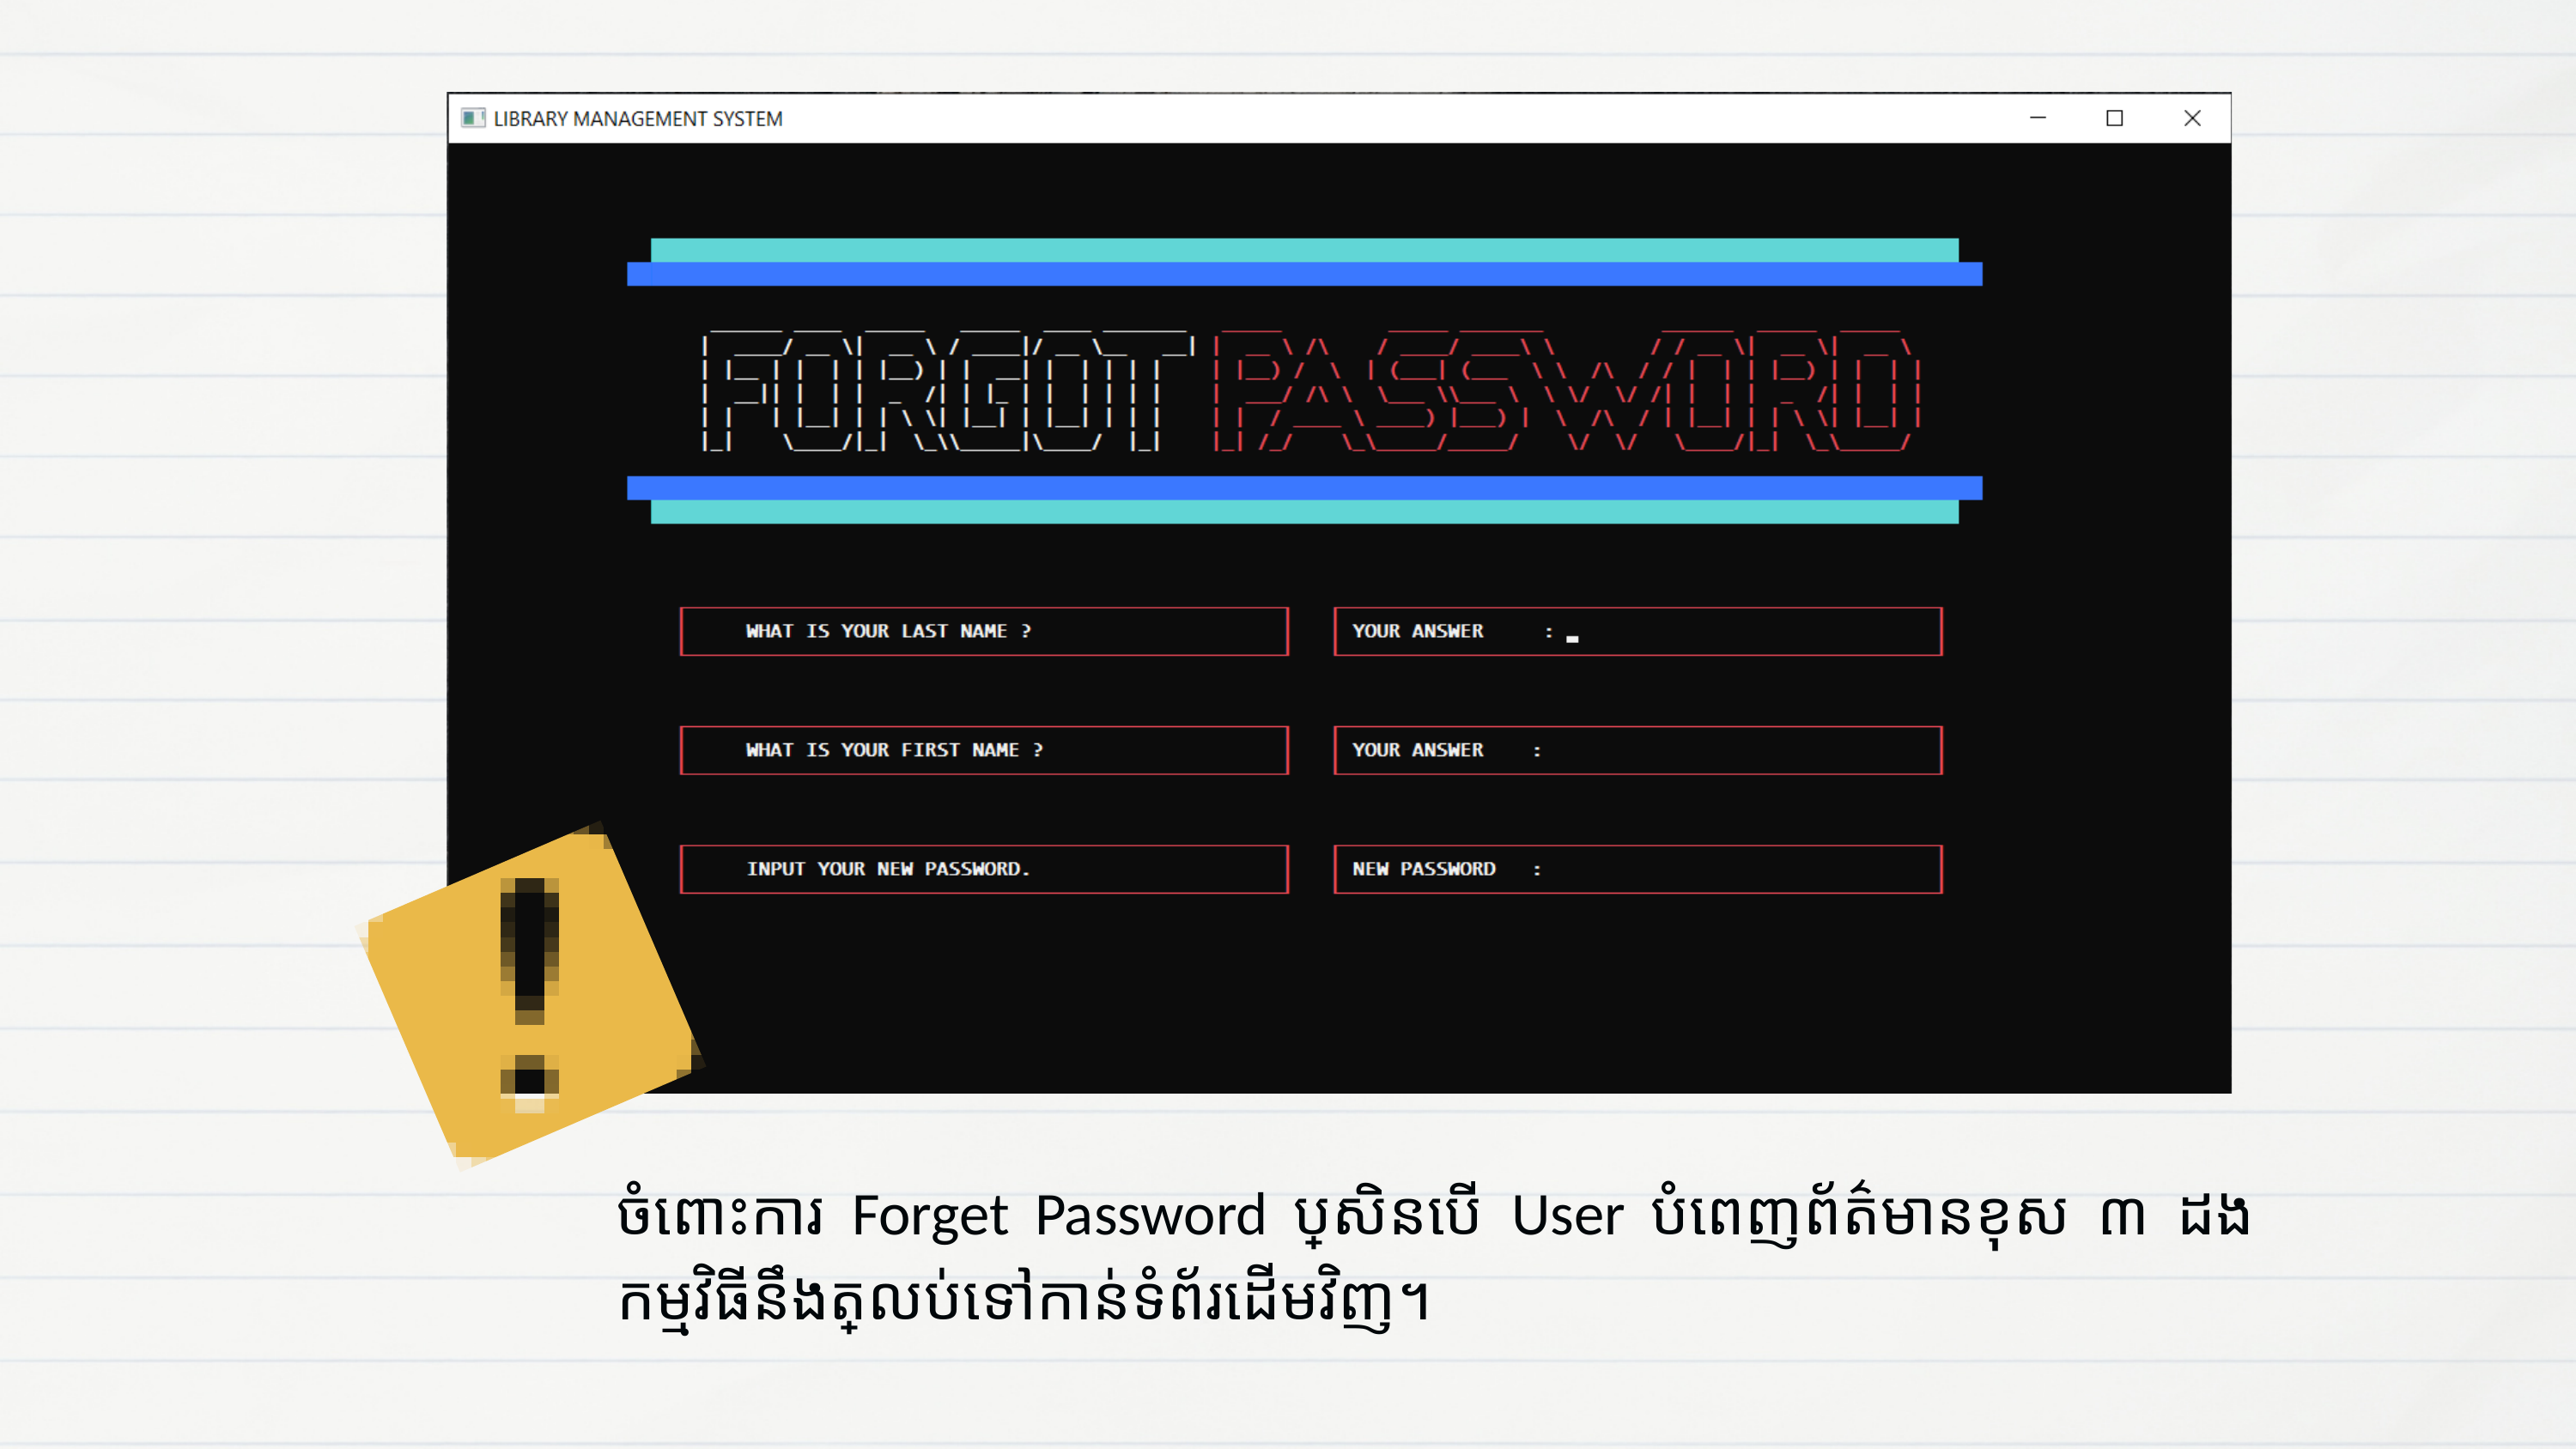

ចំពោះការ Forget Password ប្រសិនបើ User បំពេញព័ត៌មានខុស ៣​ ដង កម្មវិធីនឹងត្រលប់ទៅកាន់ទំព័រដើមវិញ។